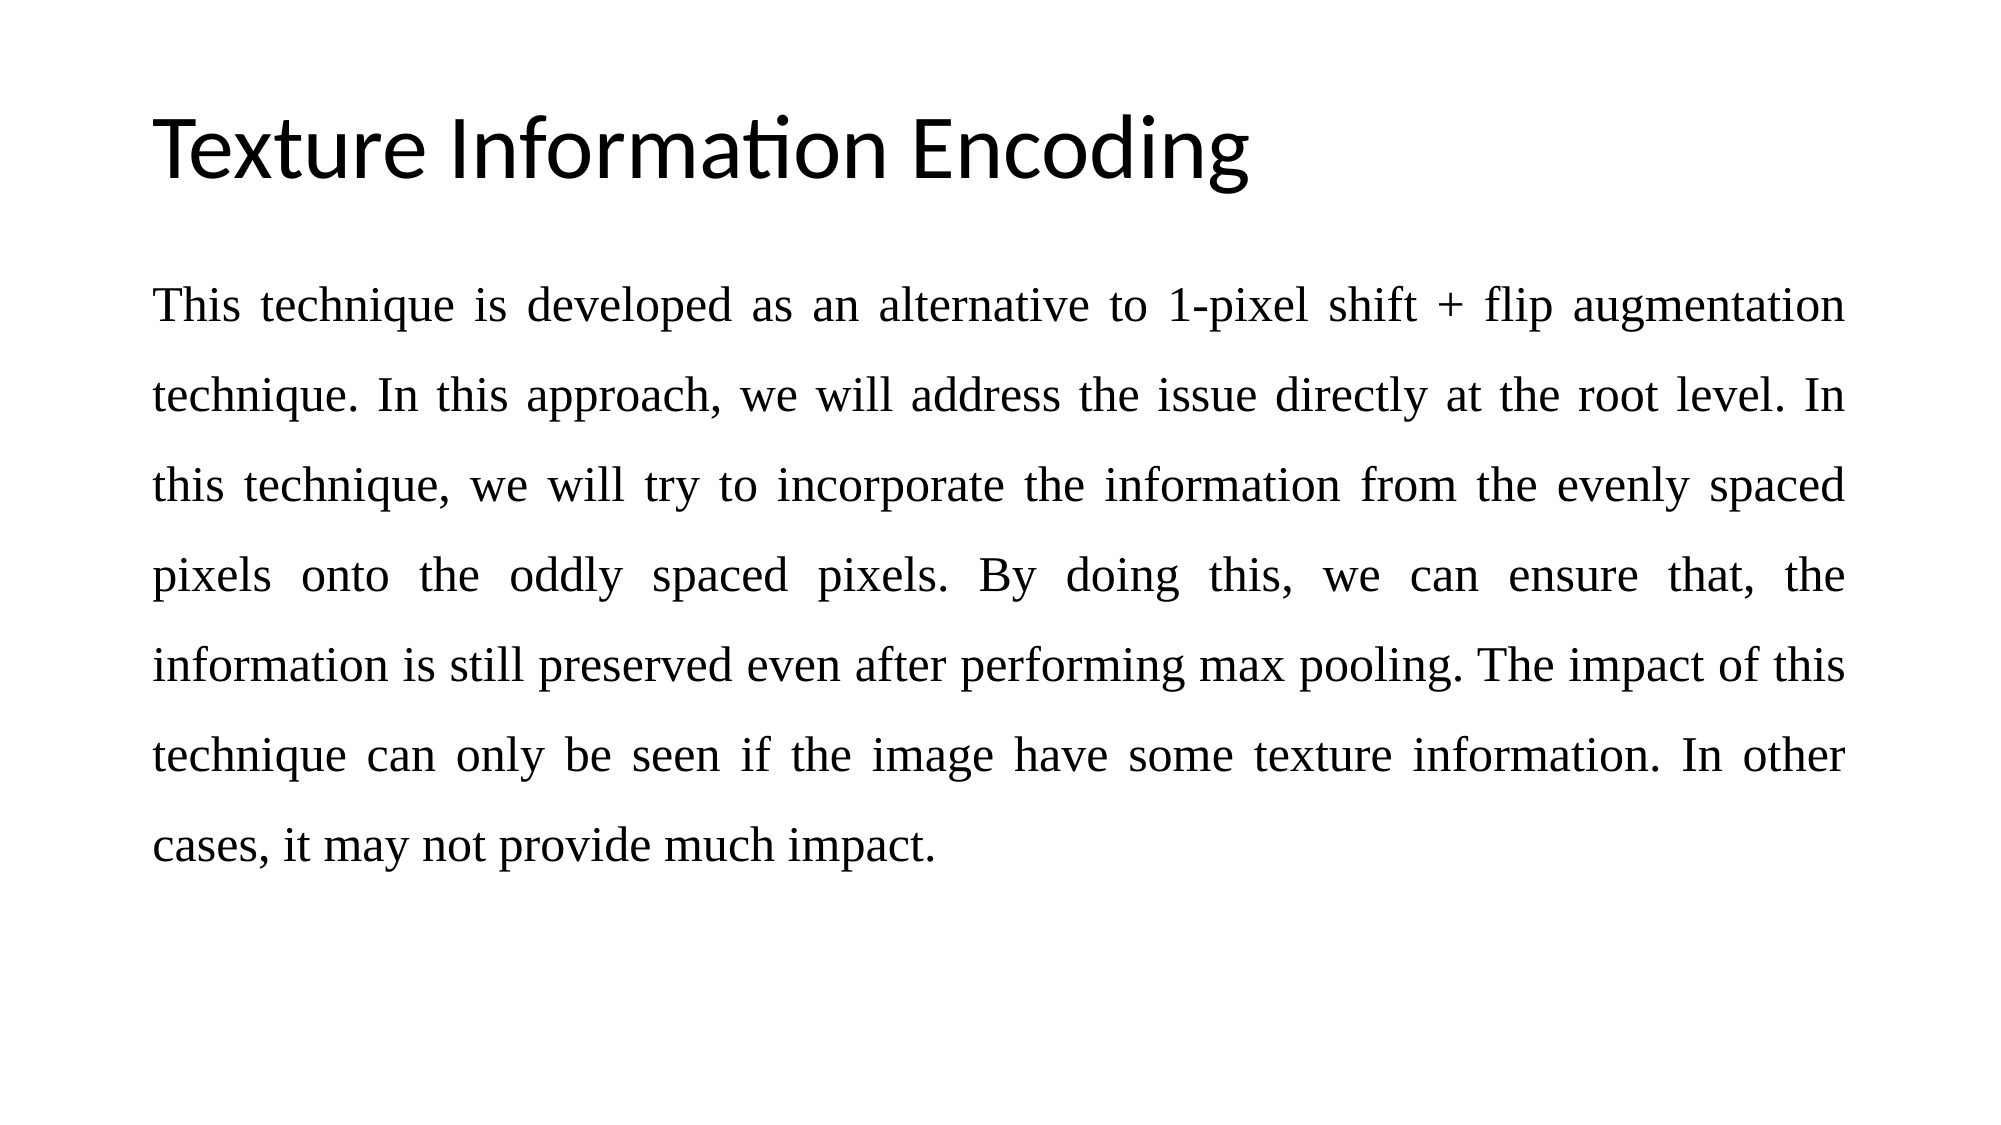

# Texture Information Encoding
This technique is developed as an alternative to 1-pixel shift + flip augmentation technique. In this approach, we will address the issue directly at the root level. In this technique, we will try to incorporate the information from the evenly spaced pixels onto the oddly spaced pixels. By doing this, we can ensure that, the information is still preserved even after performing max pooling. The impact of this technique can only be seen if the image have some texture information. In other cases, it may not provide much impact.